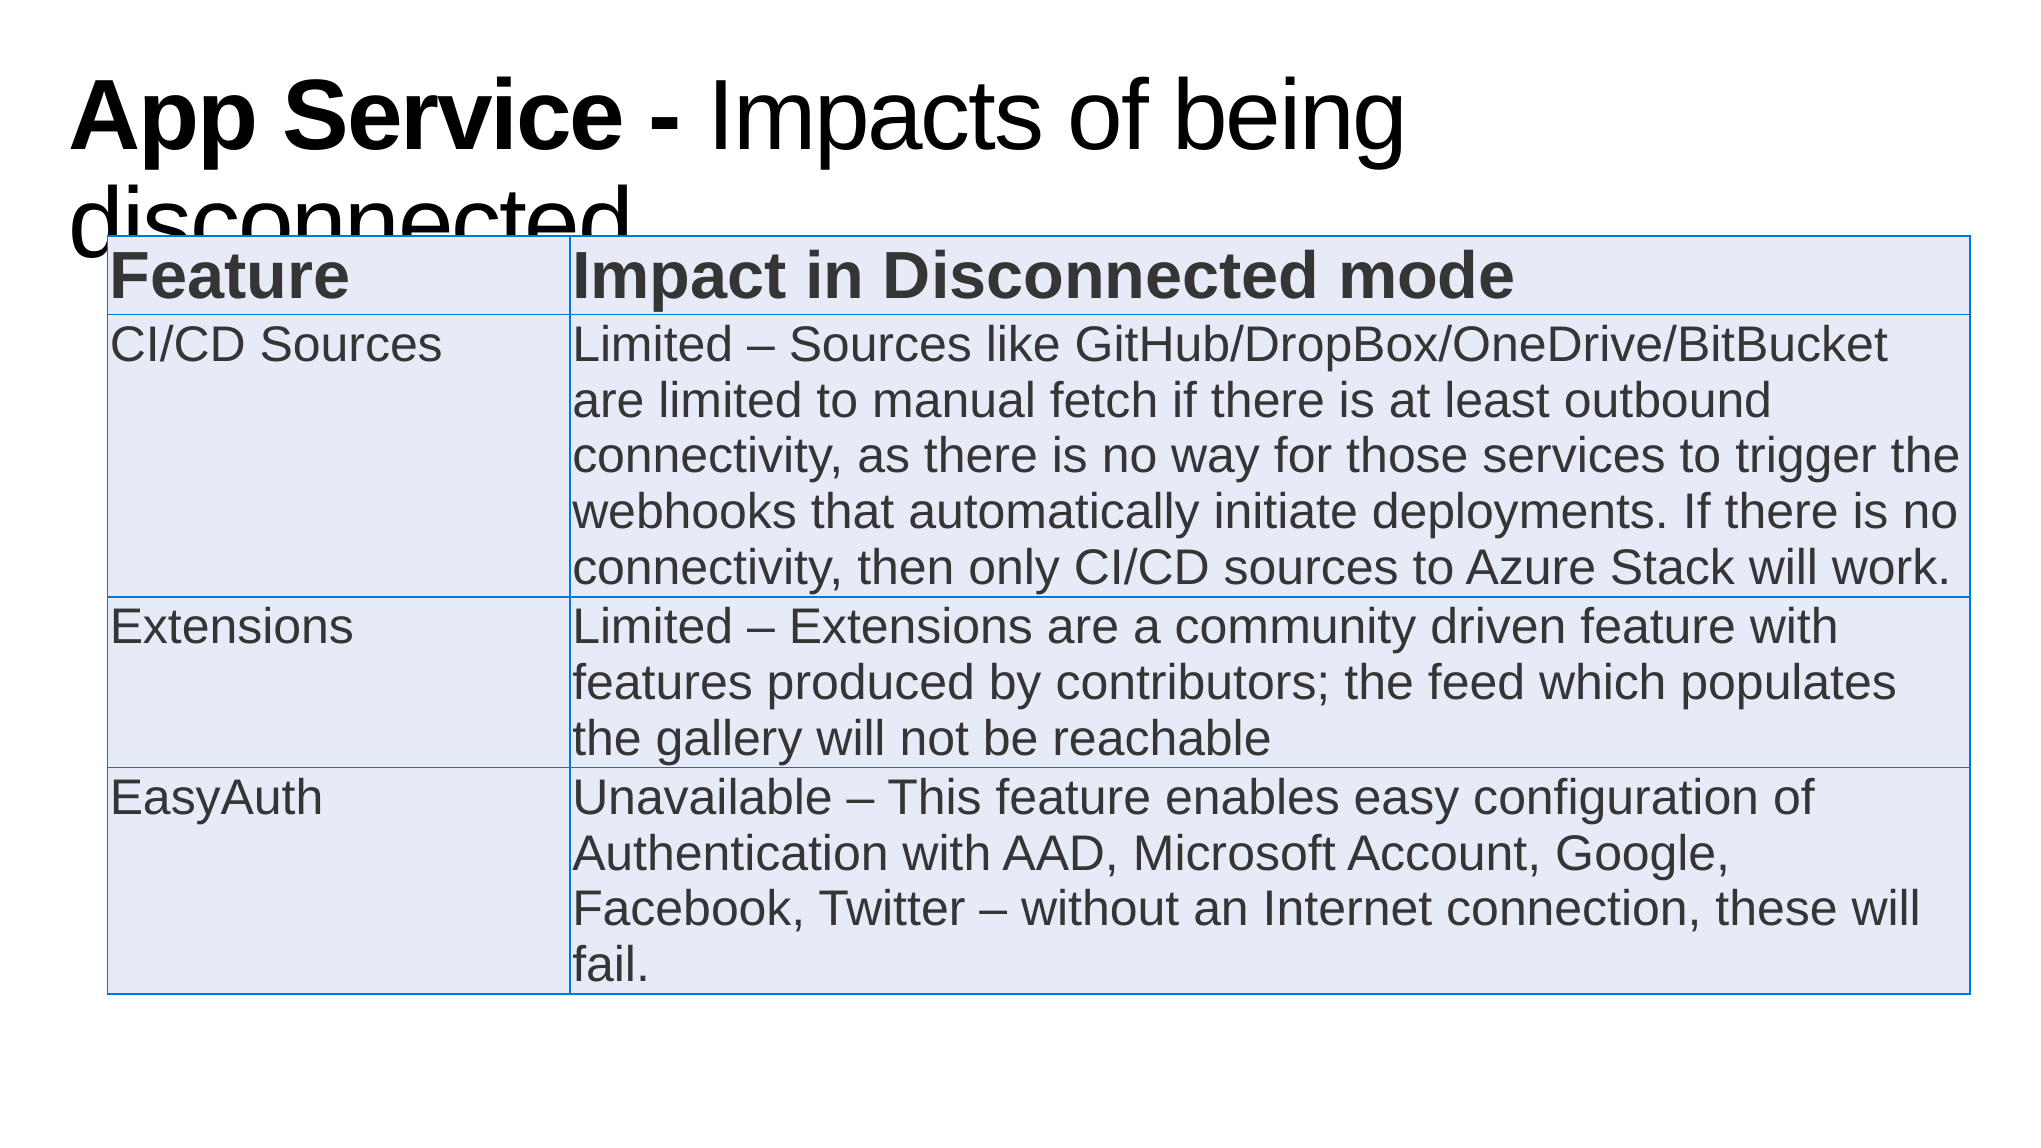

# App Service - Impacts of being disconnected
| Feature | Impact in Disconnected mode |
| --- | --- |
| CI/CD Sources | Limited – Sources like GitHub/DropBox/OneDrive/BitBucket are limited to manual fetch if there is at least outbound connectivity, as there is no way for those services to trigger the webhooks that automatically initiate deployments. If there is no connectivity, then only CI/CD sources to Azure Stack will work. |
| Extensions | Limited – Extensions are a community driven feature with features produced by contributors; the feed which populates the gallery will not be reachable |
| EasyAuth | Unavailable – This feature enables easy configuration of Authentication with AAD, Microsoft Account, Google, Facebook, Twitter – without an Internet connection, these will fail. |